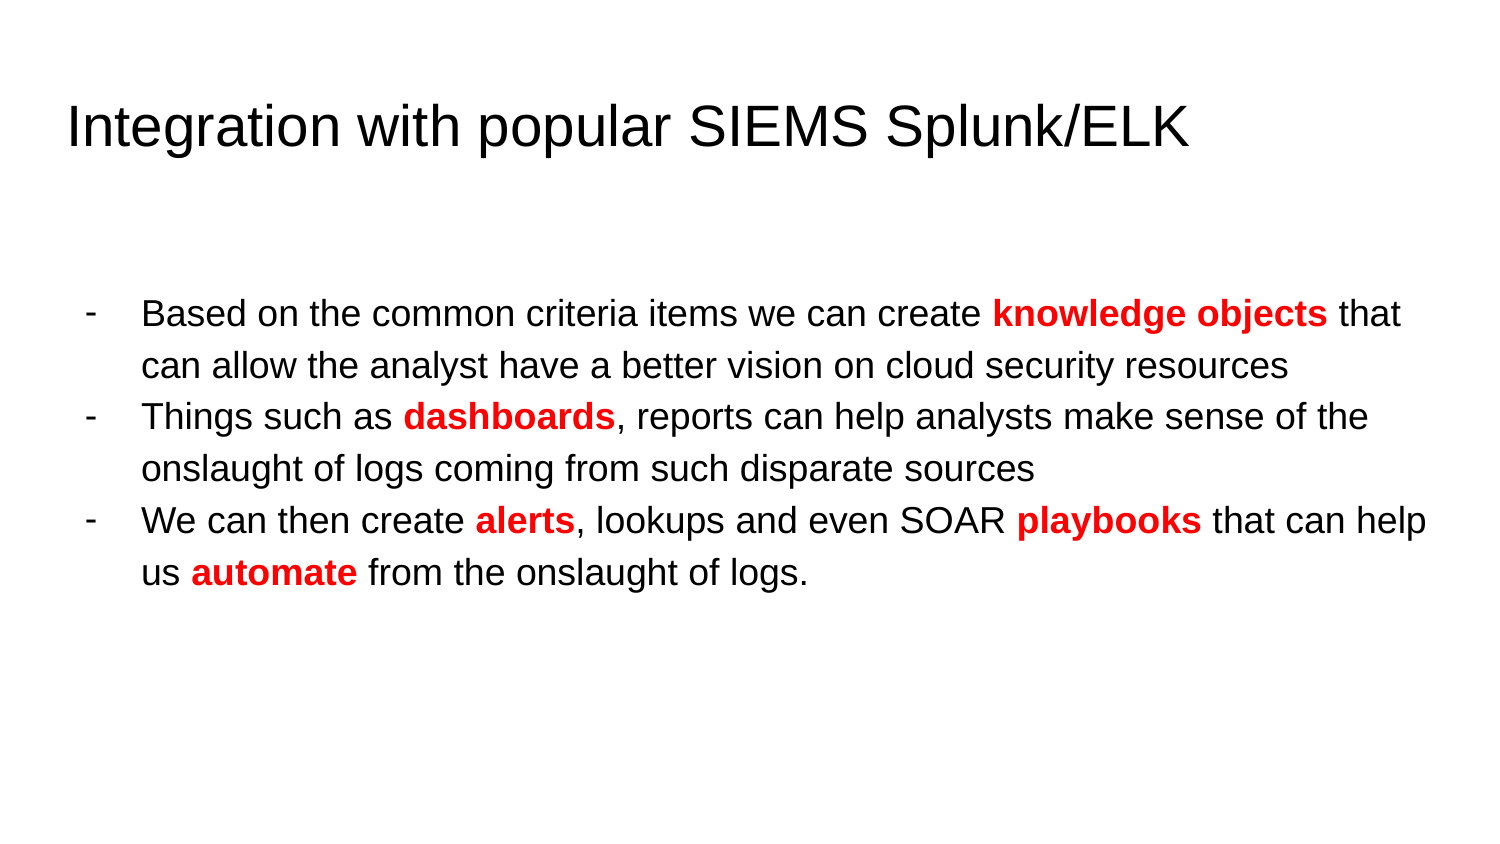

# Integration with popular SIEMS Splunk/ELK

Based on the common criteria items we can create knowledge objects that can allow the analyst have a better vision on cloud security resources
Things such as dashboards, reports can help analysts make sense of the onslaught of logs coming from such disparate sources
We can then create alerts, lookups and even SOAR playbooks that can help us automate from the onslaught of logs.